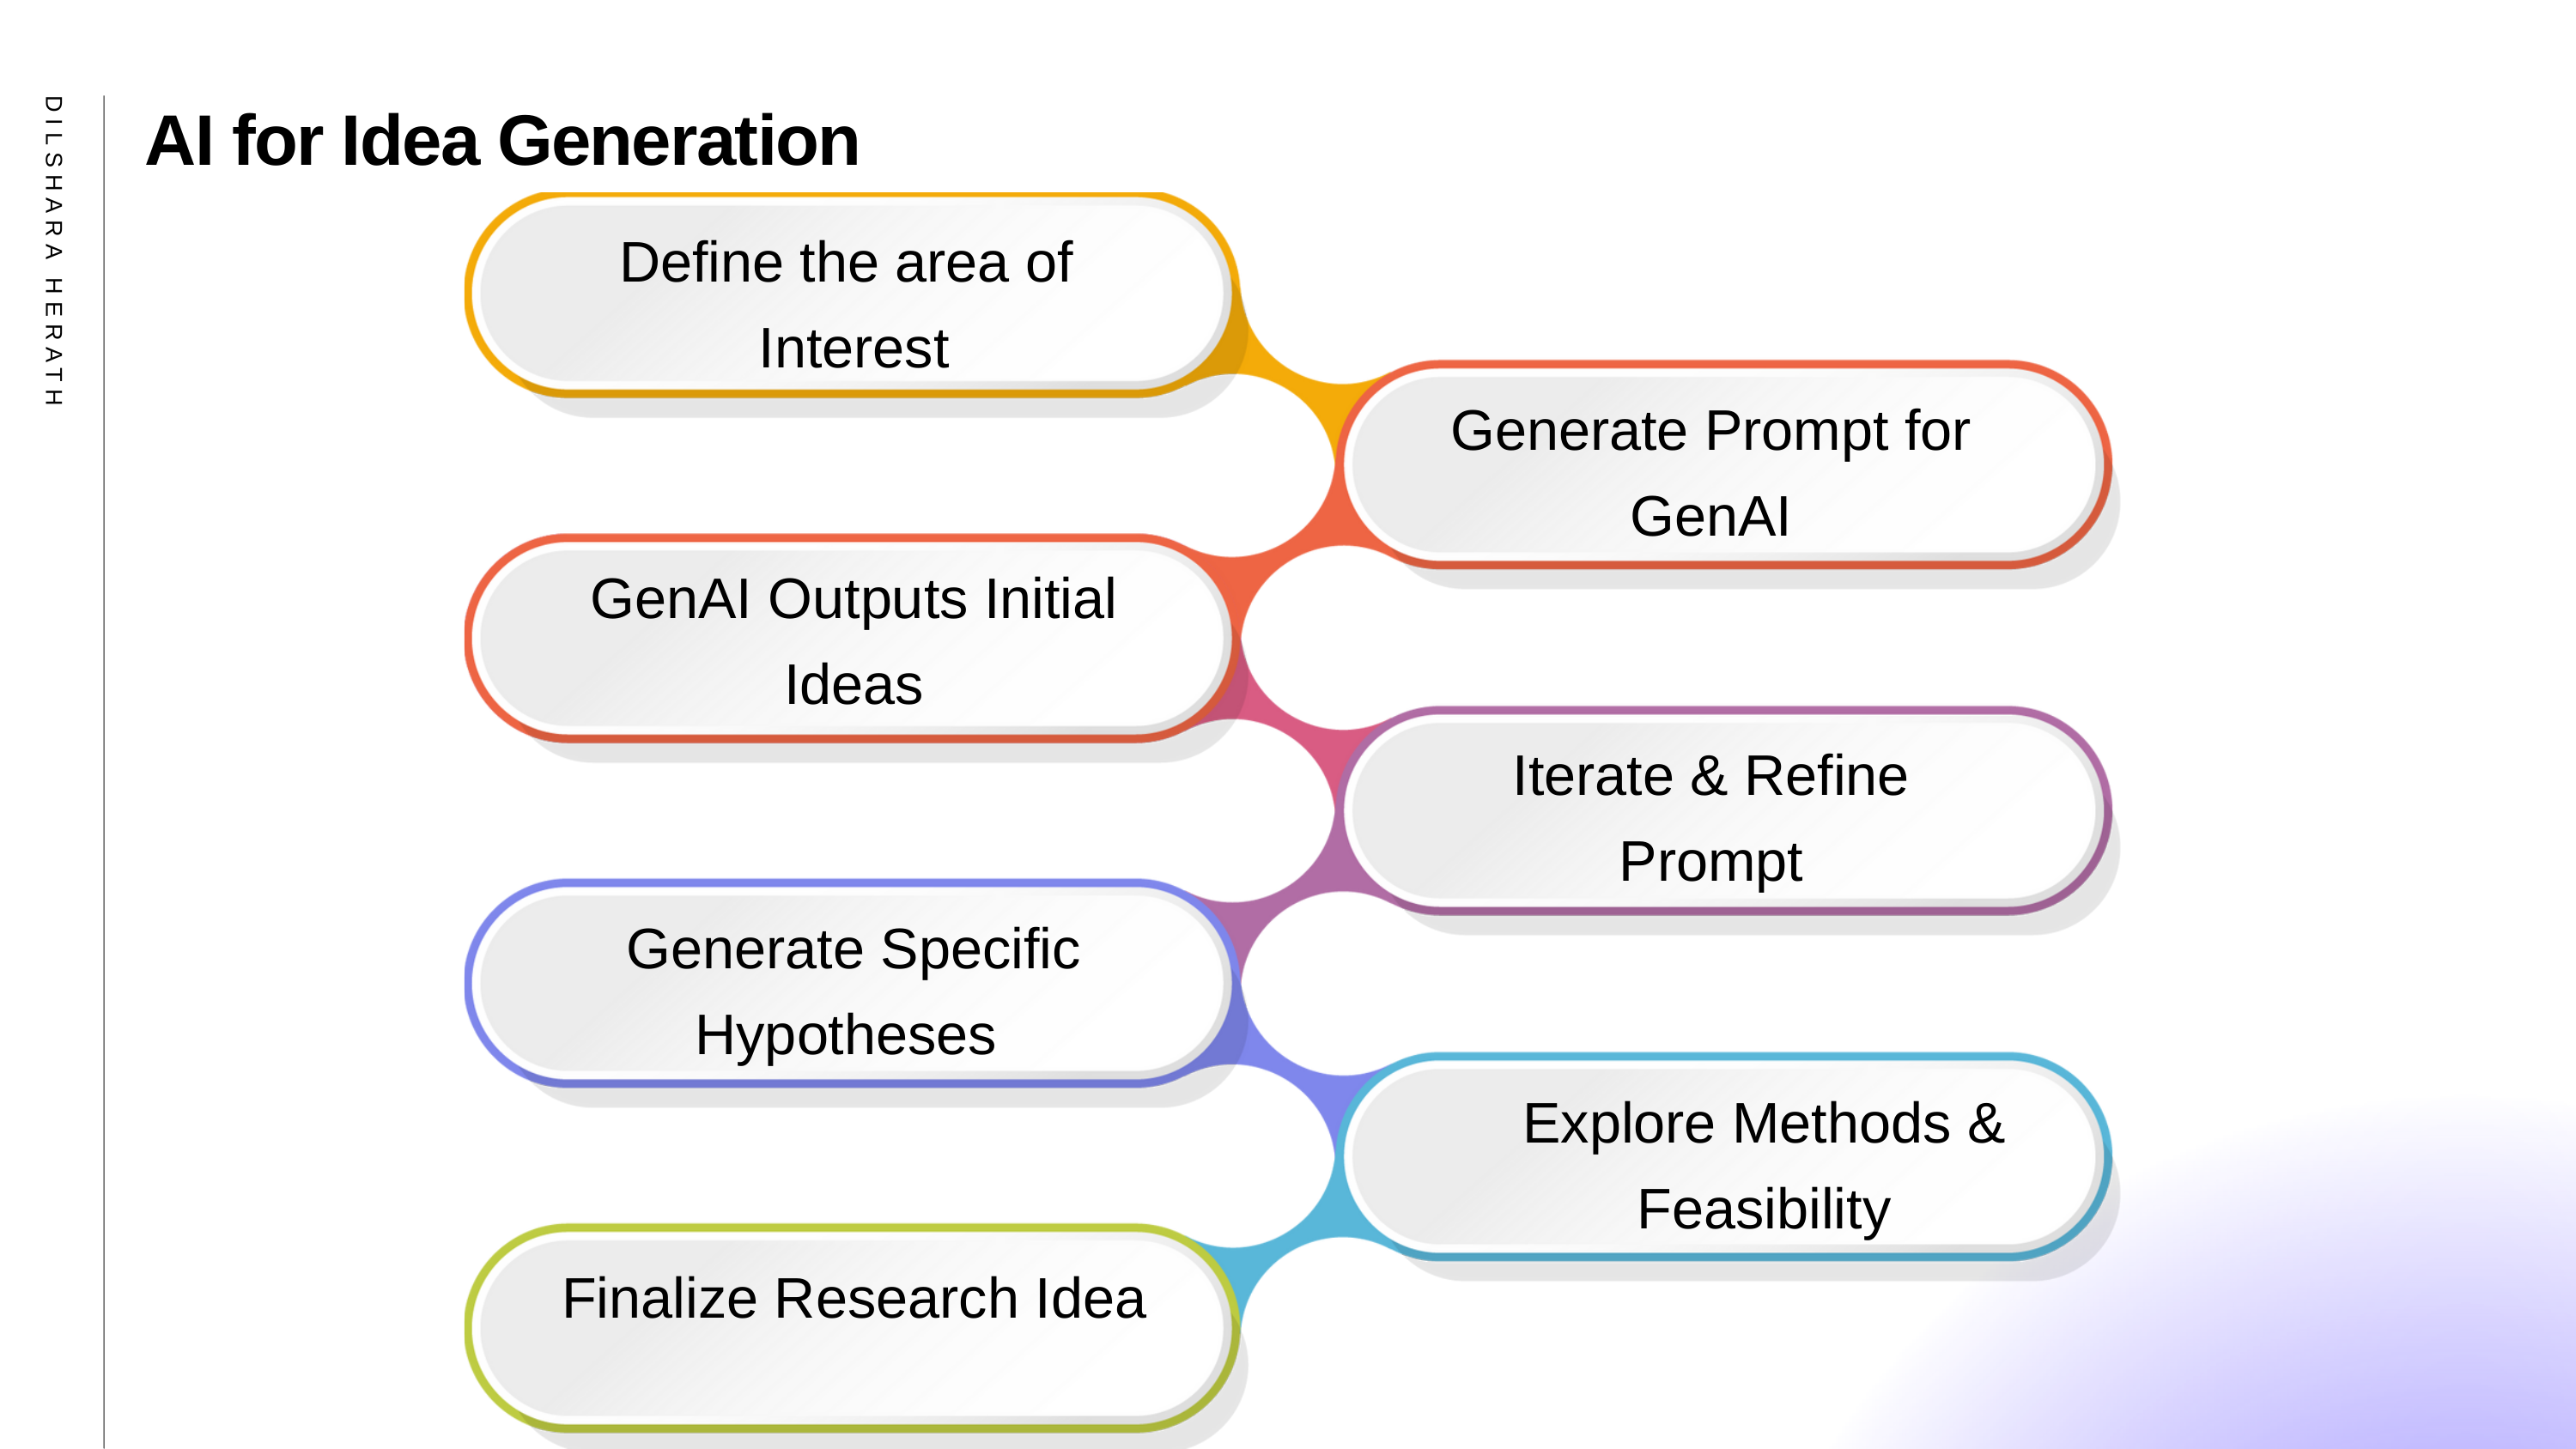

AI for Idea Generation

Define the area of
Interest
DILSHARA HERATH
Generate Prompt for GenAI
GenAI Outputs Initial Ideas
Iterate & Refine Prompt
Generate Specific Hypotheses
Explore Methods & Feasibility

Finalize Research Idea